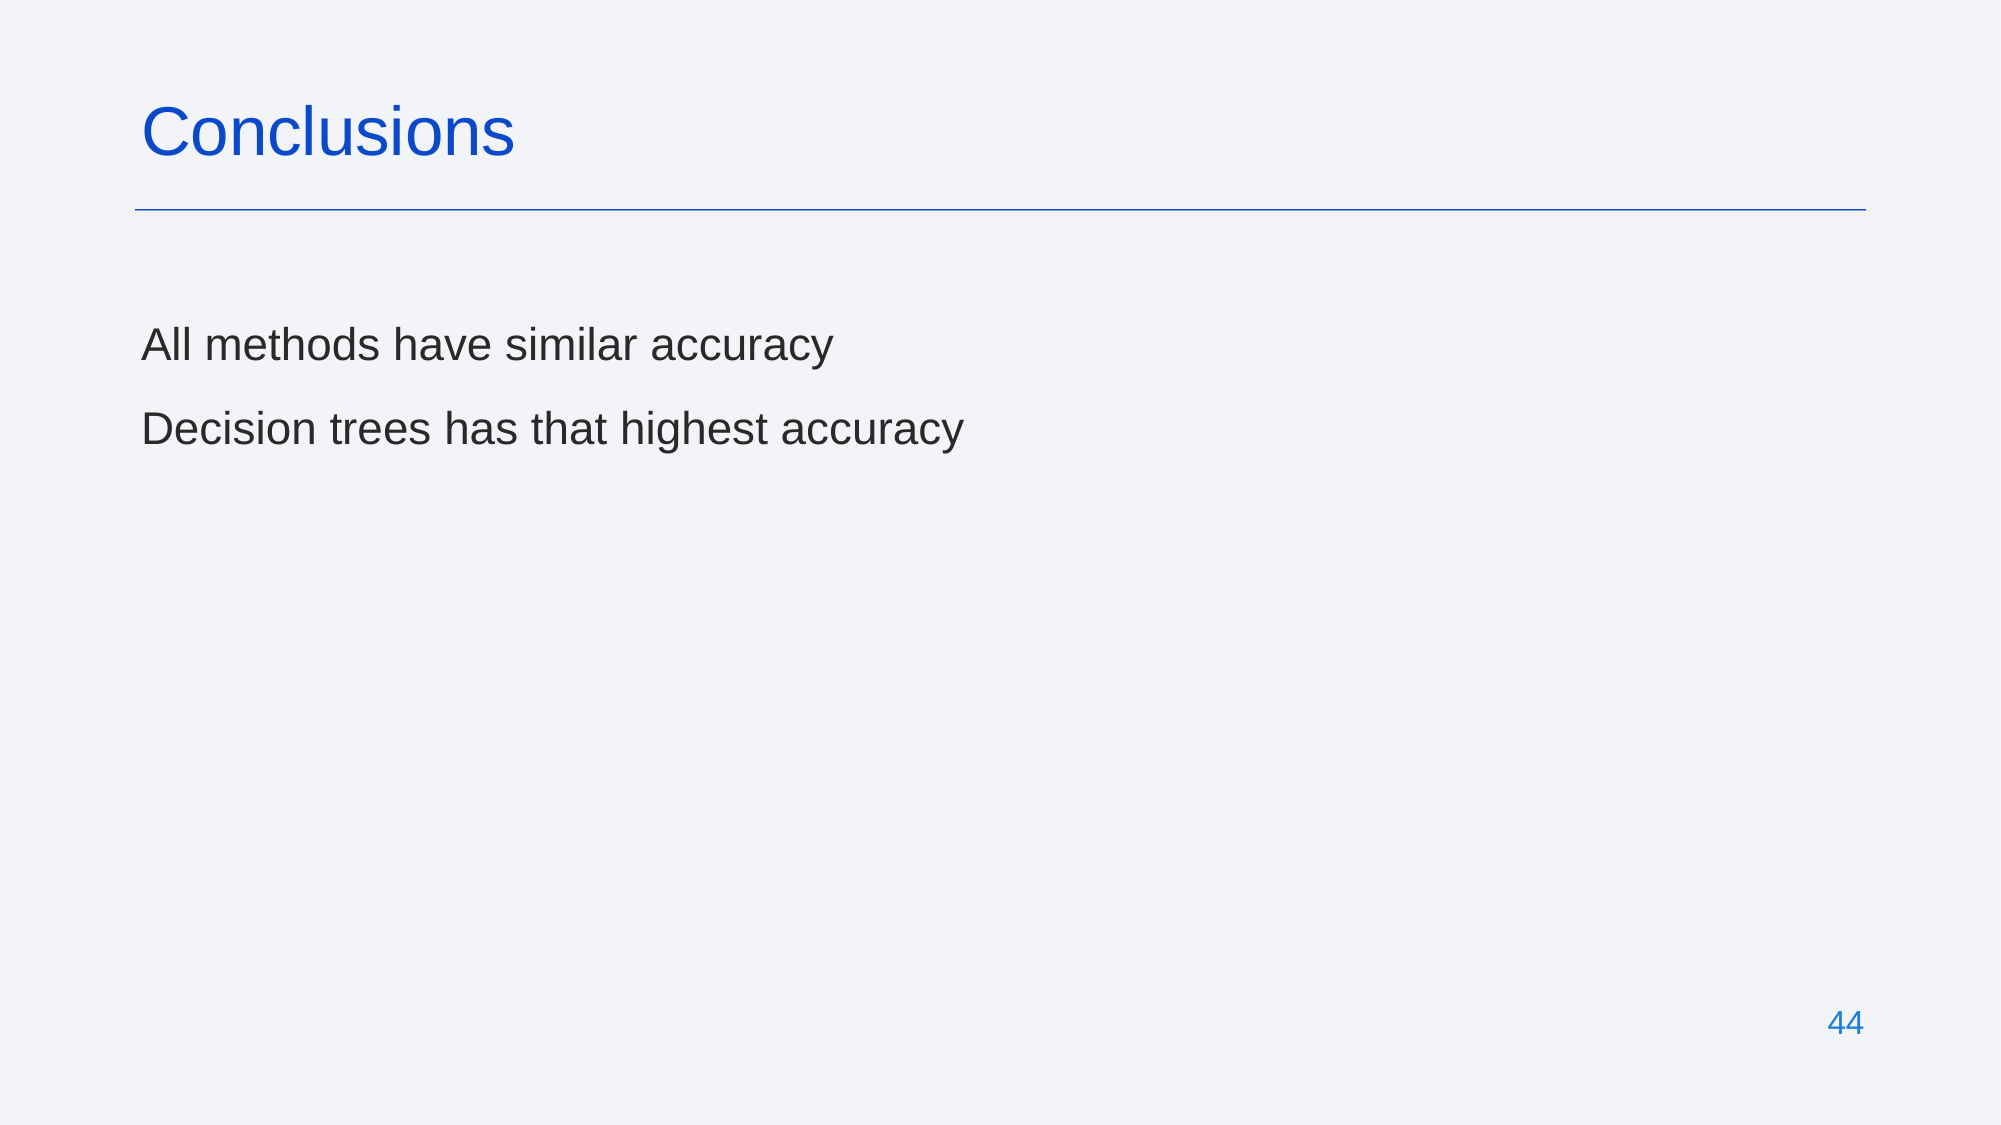

Conclusions
All methods have similar accuracy
Decision trees has that highest accuracy
44